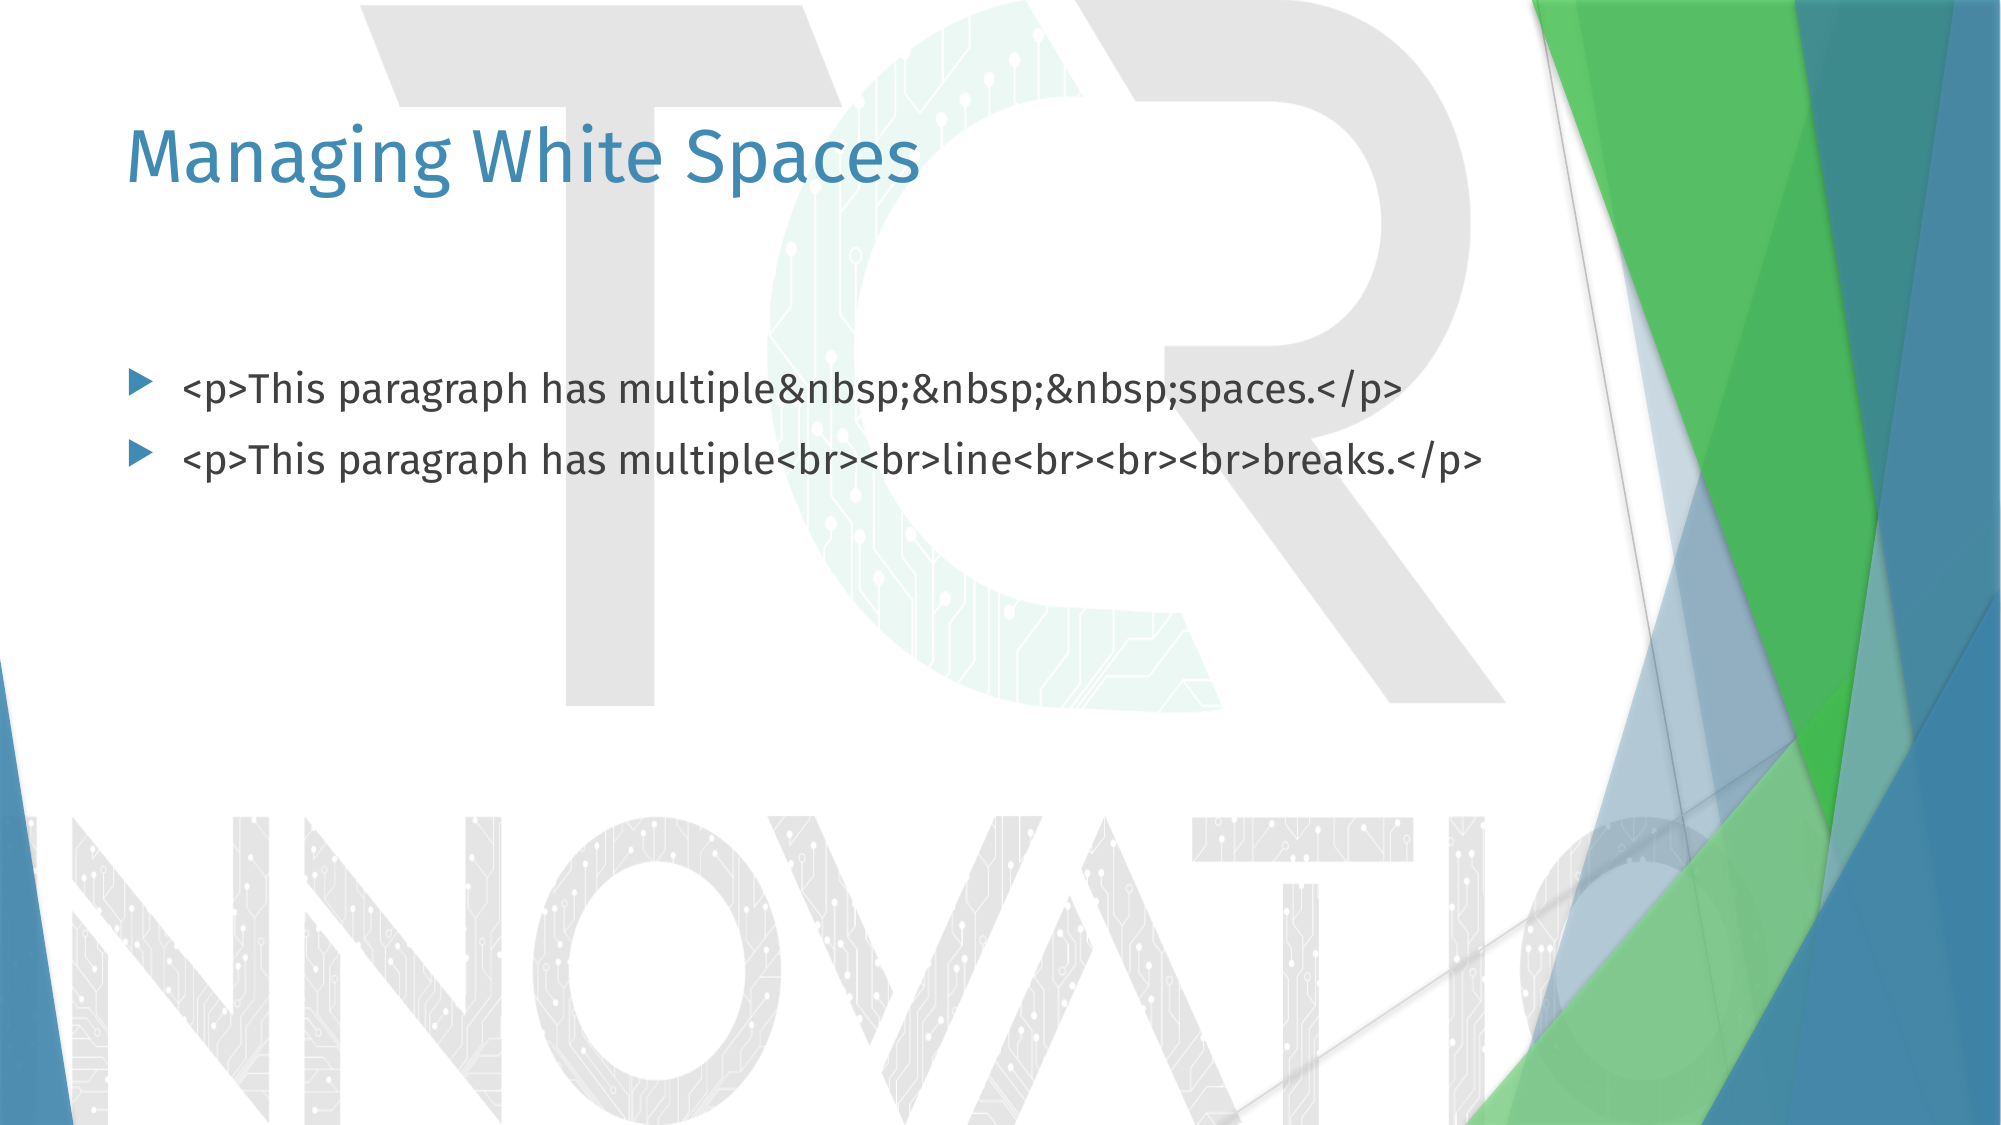

# Managing White Spaces
<p>This paragraph has multiple&nbsp;&nbsp;&nbsp;spaces.</p>
<p>This paragraph has multiple<br><br>line<br><br><br>breaks.</p>